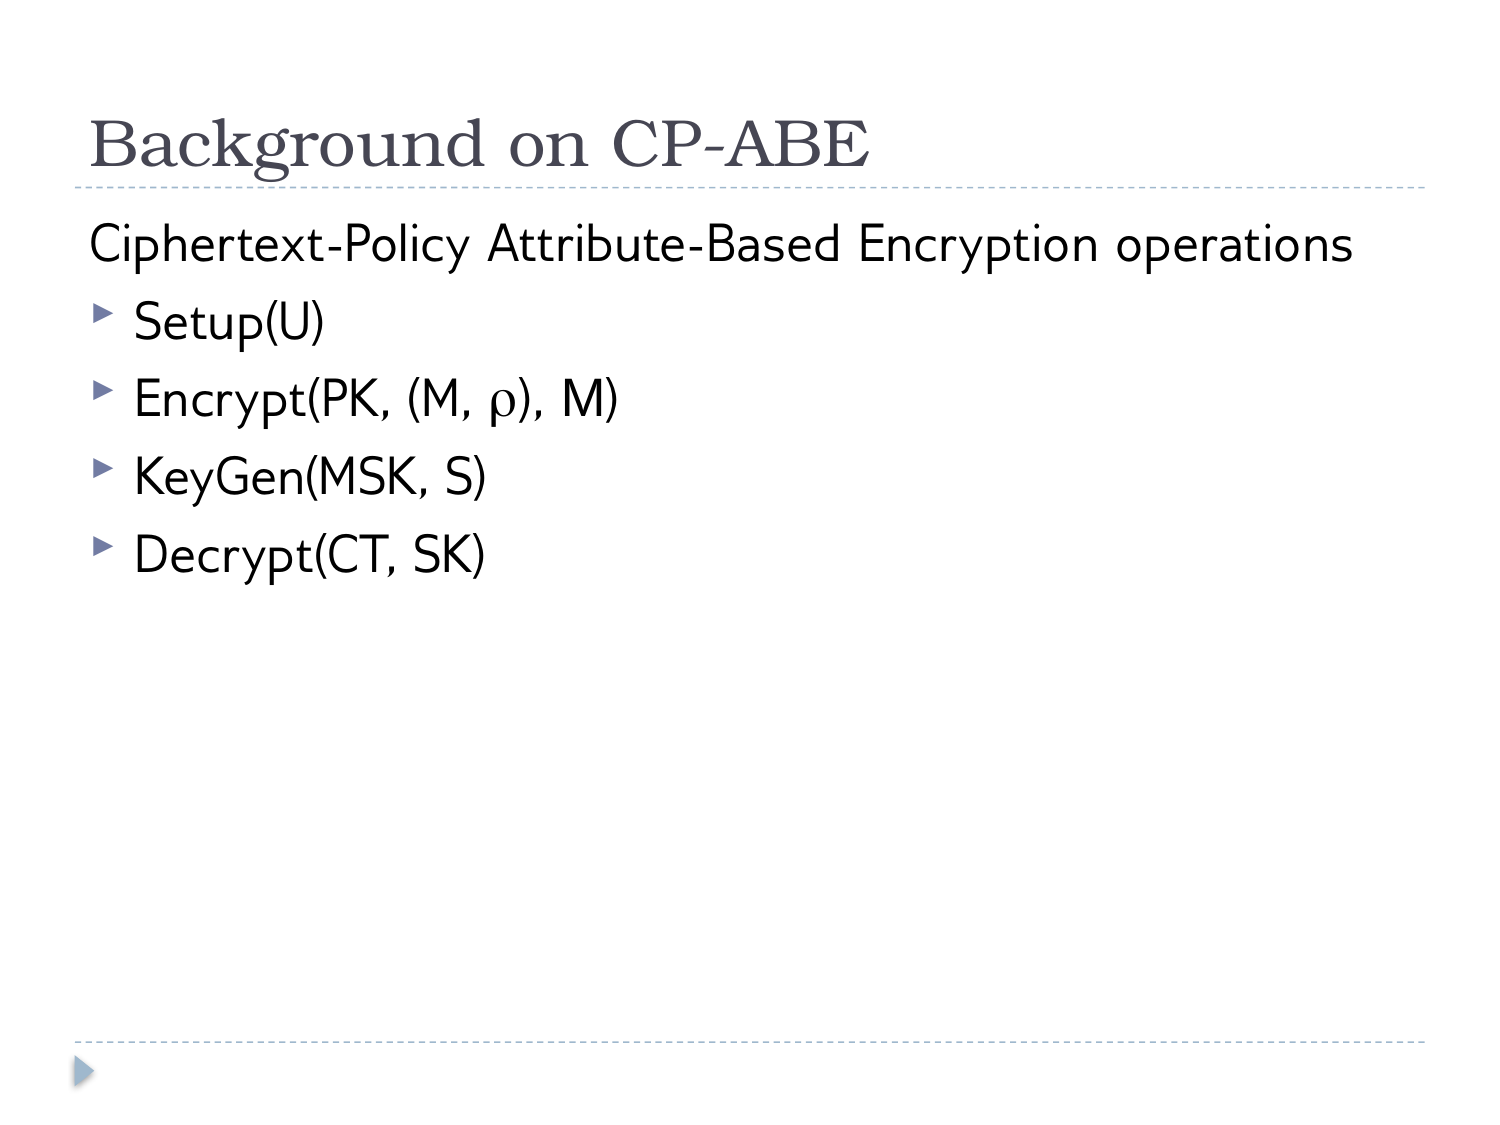

# Background on CP-ABE
Ciphertext-Policy Attribute-Based Encryption operations
Setup(U)
Encrypt(PK, (M, ρ), M)
KeyGen(MSK, S)
Decrypt(CT, SK)